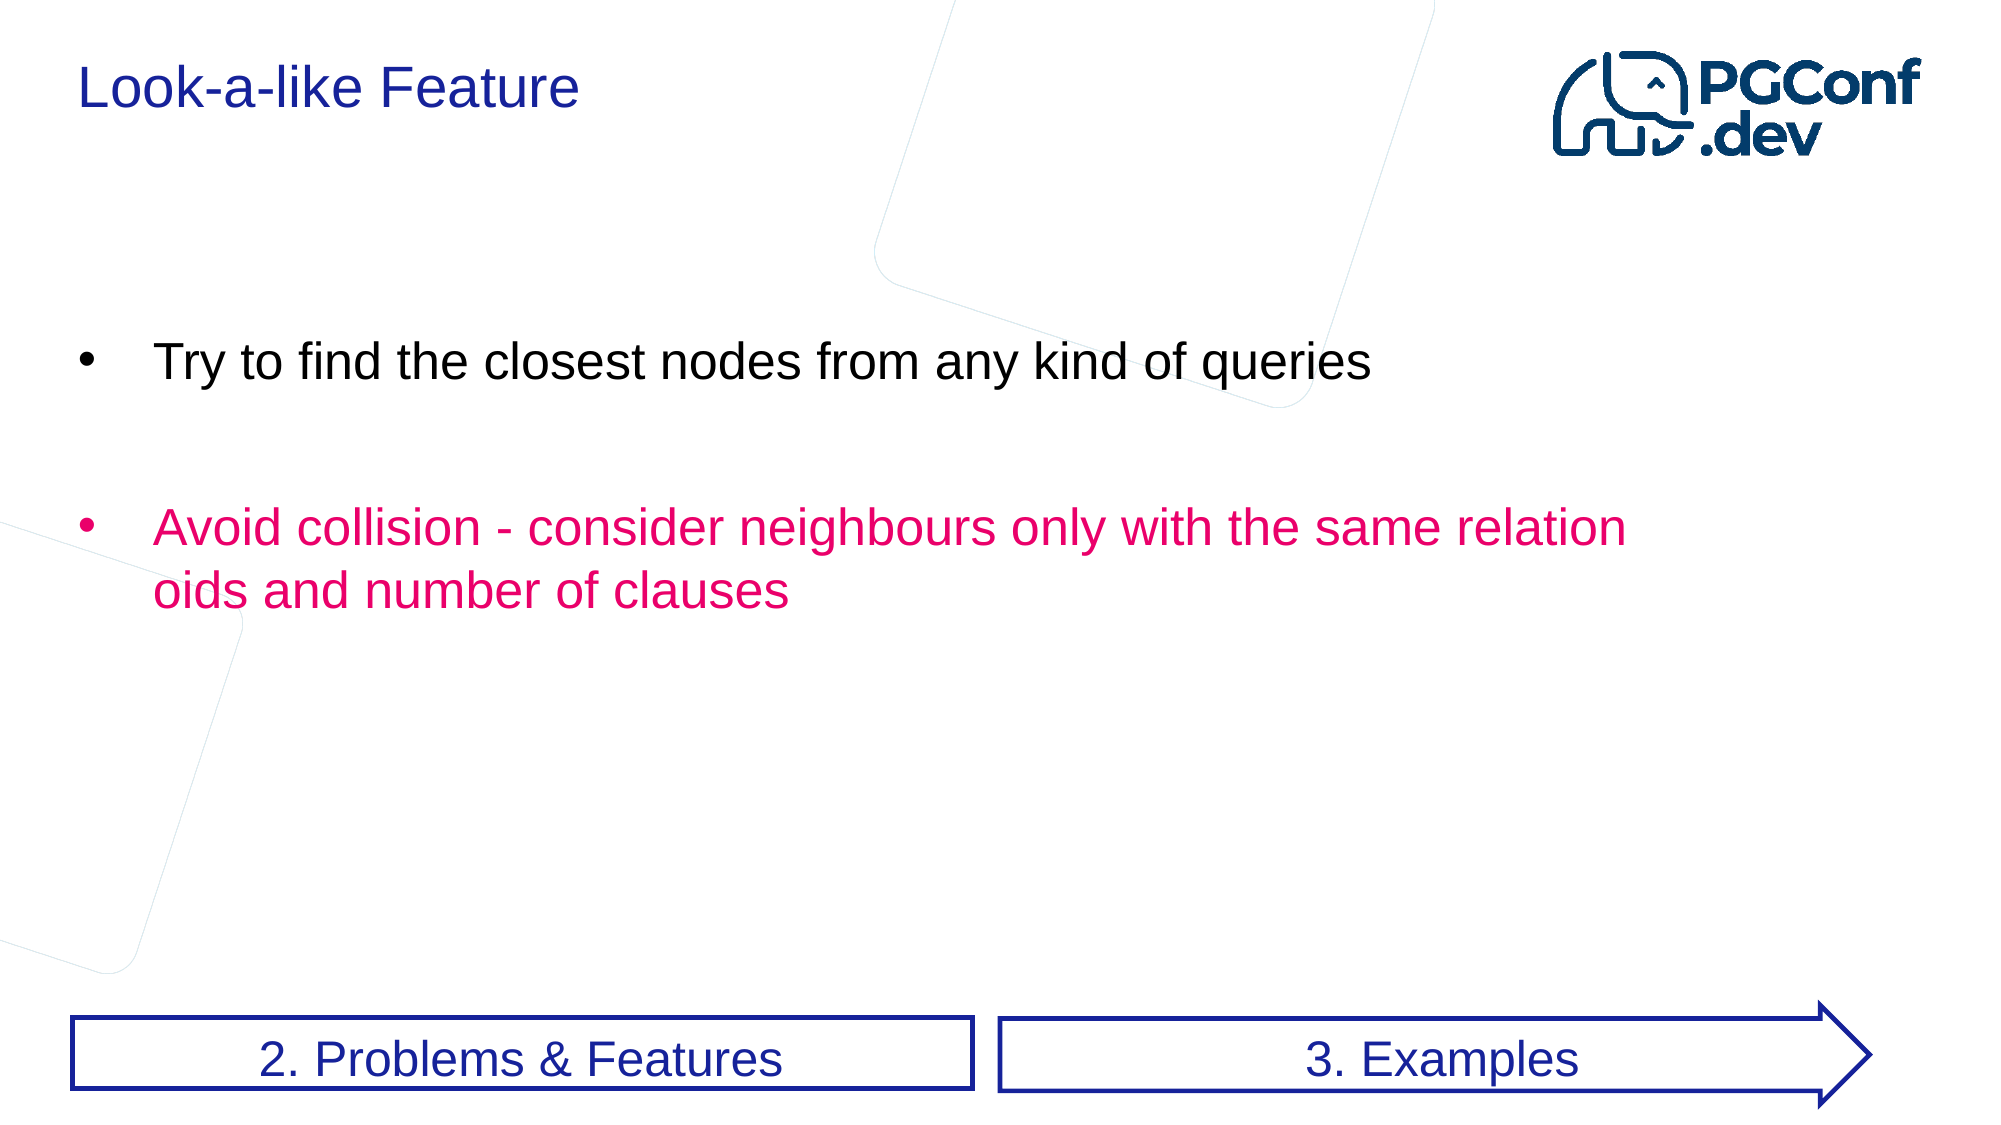

# Look-a-like Feature

Try to find the closest nodes from any kind of queries

Avoid collision - consider neighbours only with the same relation oids and number of clauses
2. Problems & Features
3. Examples
59